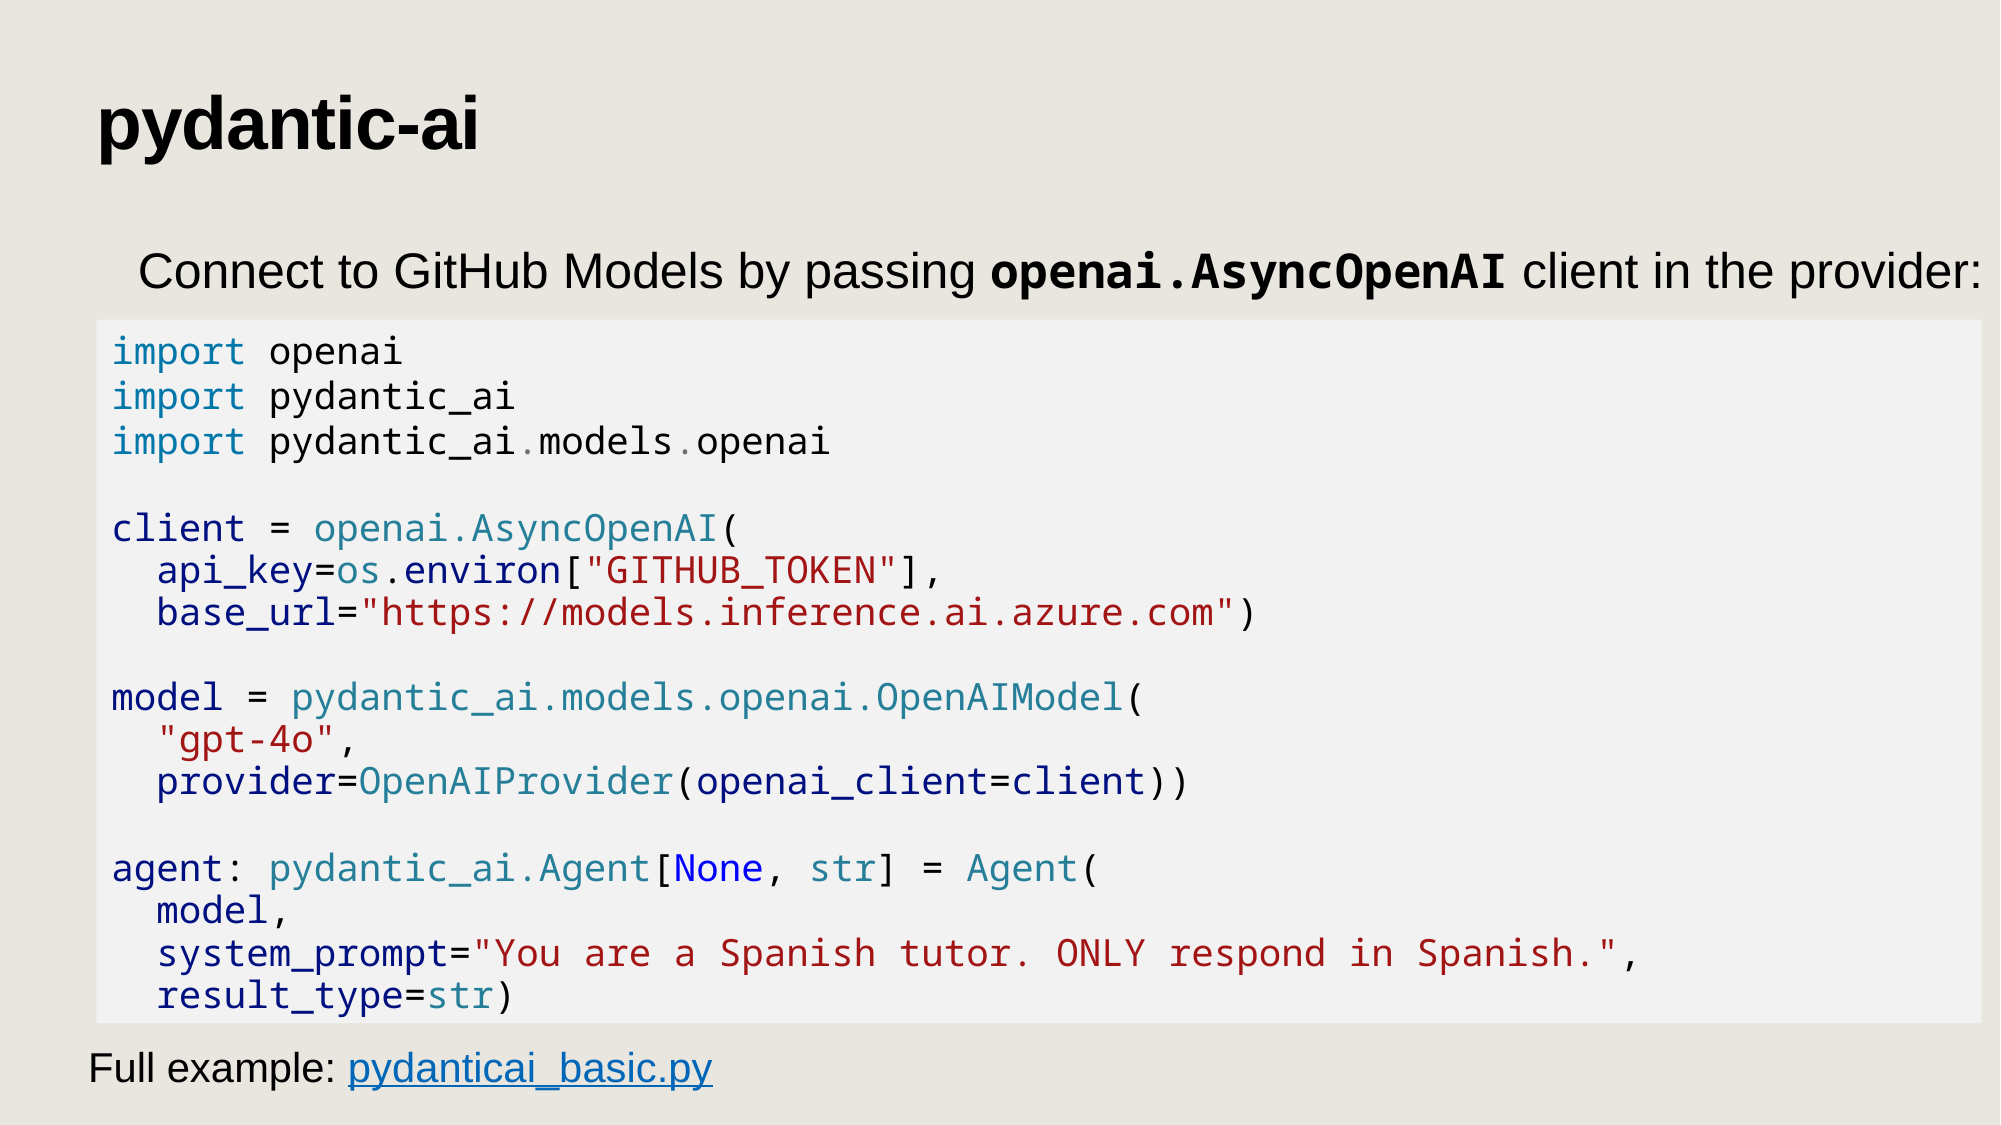

# pydantic-ai
Connect to GitHub Models by passing openai.AsyncOpenAI client in the provider:
import openai
import pydantic_ai
import pydantic_ai.models.openai

client = openai.AsyncOpenAI(
  api_key=os.environ["GITHUB_TOKEN"],
  base_url="https://models.inference.ai.azure.com")

model = pydantic_ai.models.openai.OpenAIModel(
  "gpt-4o",
  provider=OpenAIProvider(openai_client=client))

agent: pydantic_ai.Agent[None, str] = Agent(
  model,
  system_prompt="You are a Spanish tutor. ONLY respond in Spanish.",
  result_type=str)
Full example: pydanticai_basic.py